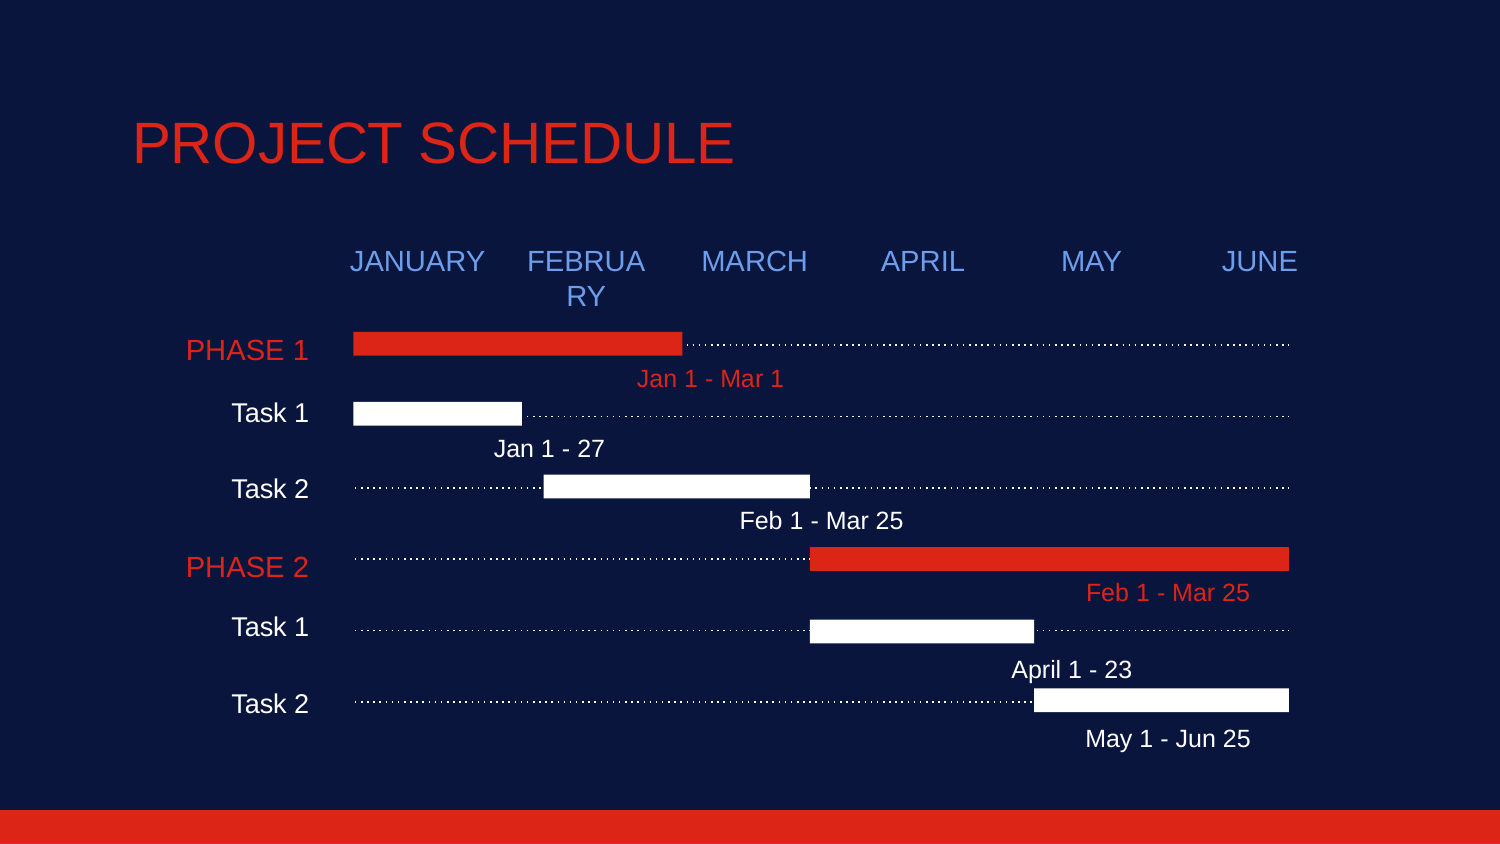

# PROJECT SCHEDULE
JANUARY
FEBRUARY
MARCH
APRIL
MAY
JUNE
PHASE 1

Jan 1 - Mar 1
Task 1

Jan 1 - 27
Task 2

Feb 1 - Mar 25
PHASE 2

Feb 1 - Mar 25
Task 1

April 1 - 23
Task 2

May 1 - Jun 25